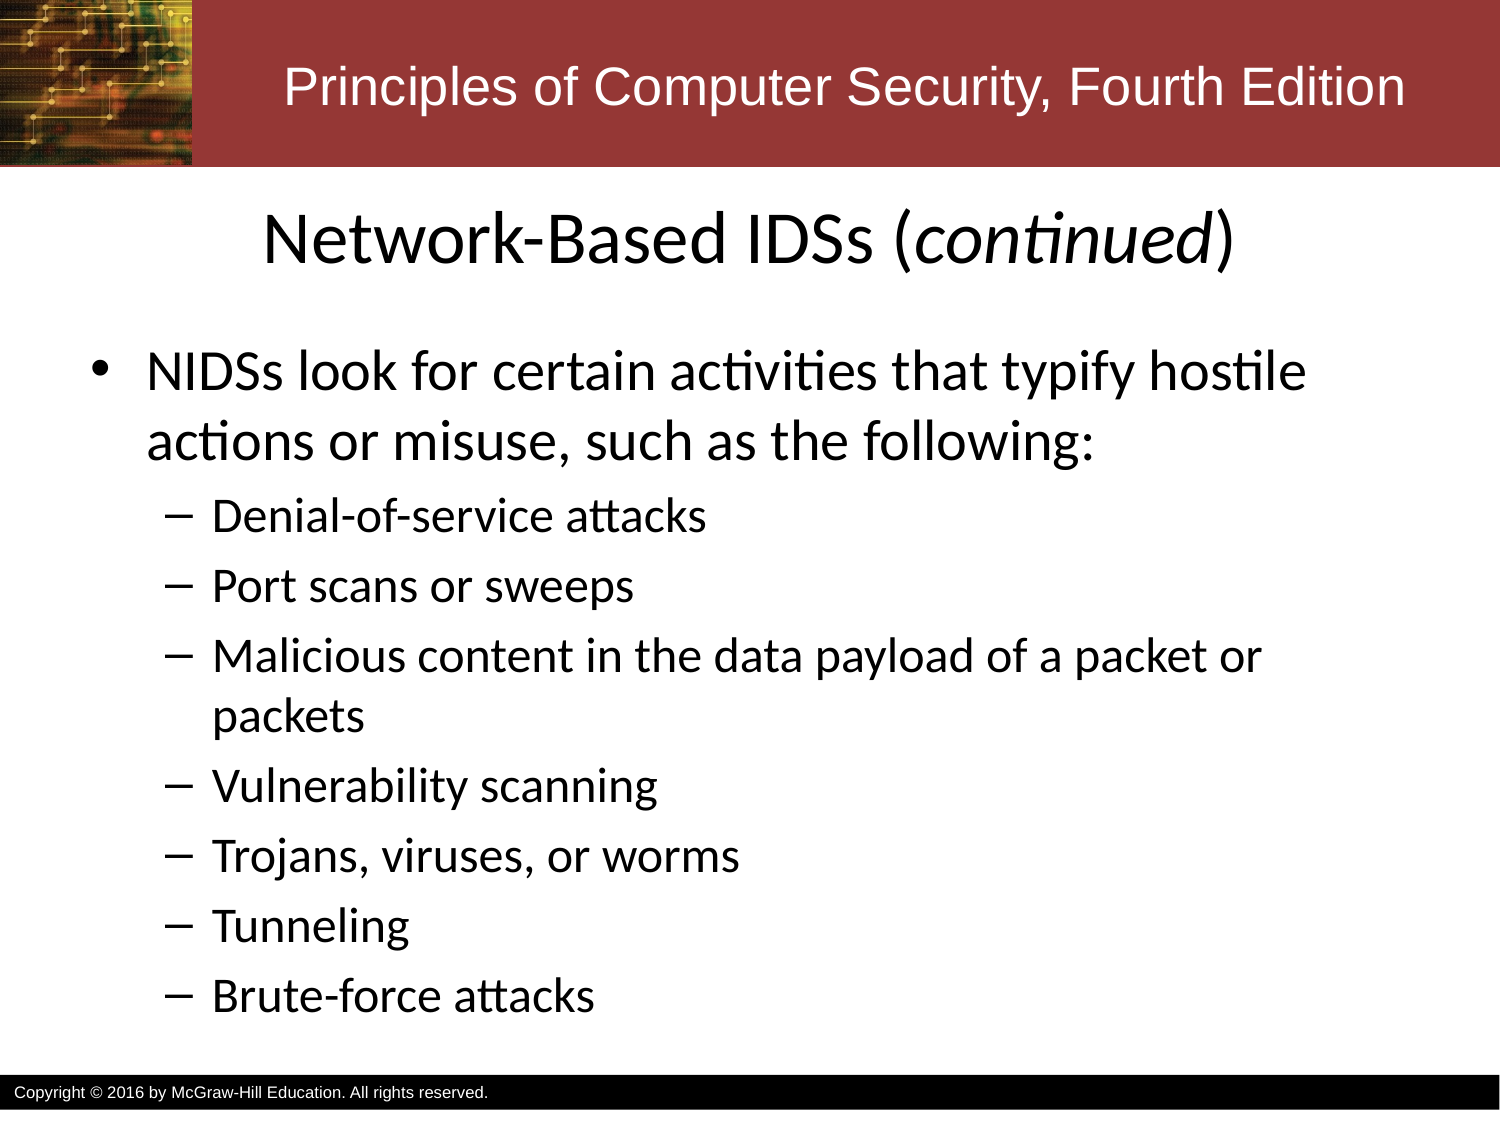

# Network-Based IDSs (continued)
NIDSs look for certain activities that typify hostile actions or misuse, such as the following:
Denial-of-service attacks
Port scans or sweeps
Malicious content in the data payload of a packet or packets
Vulnerability scanning
Trojans, viruses, or worms
Tunneling
Brute-force attacks